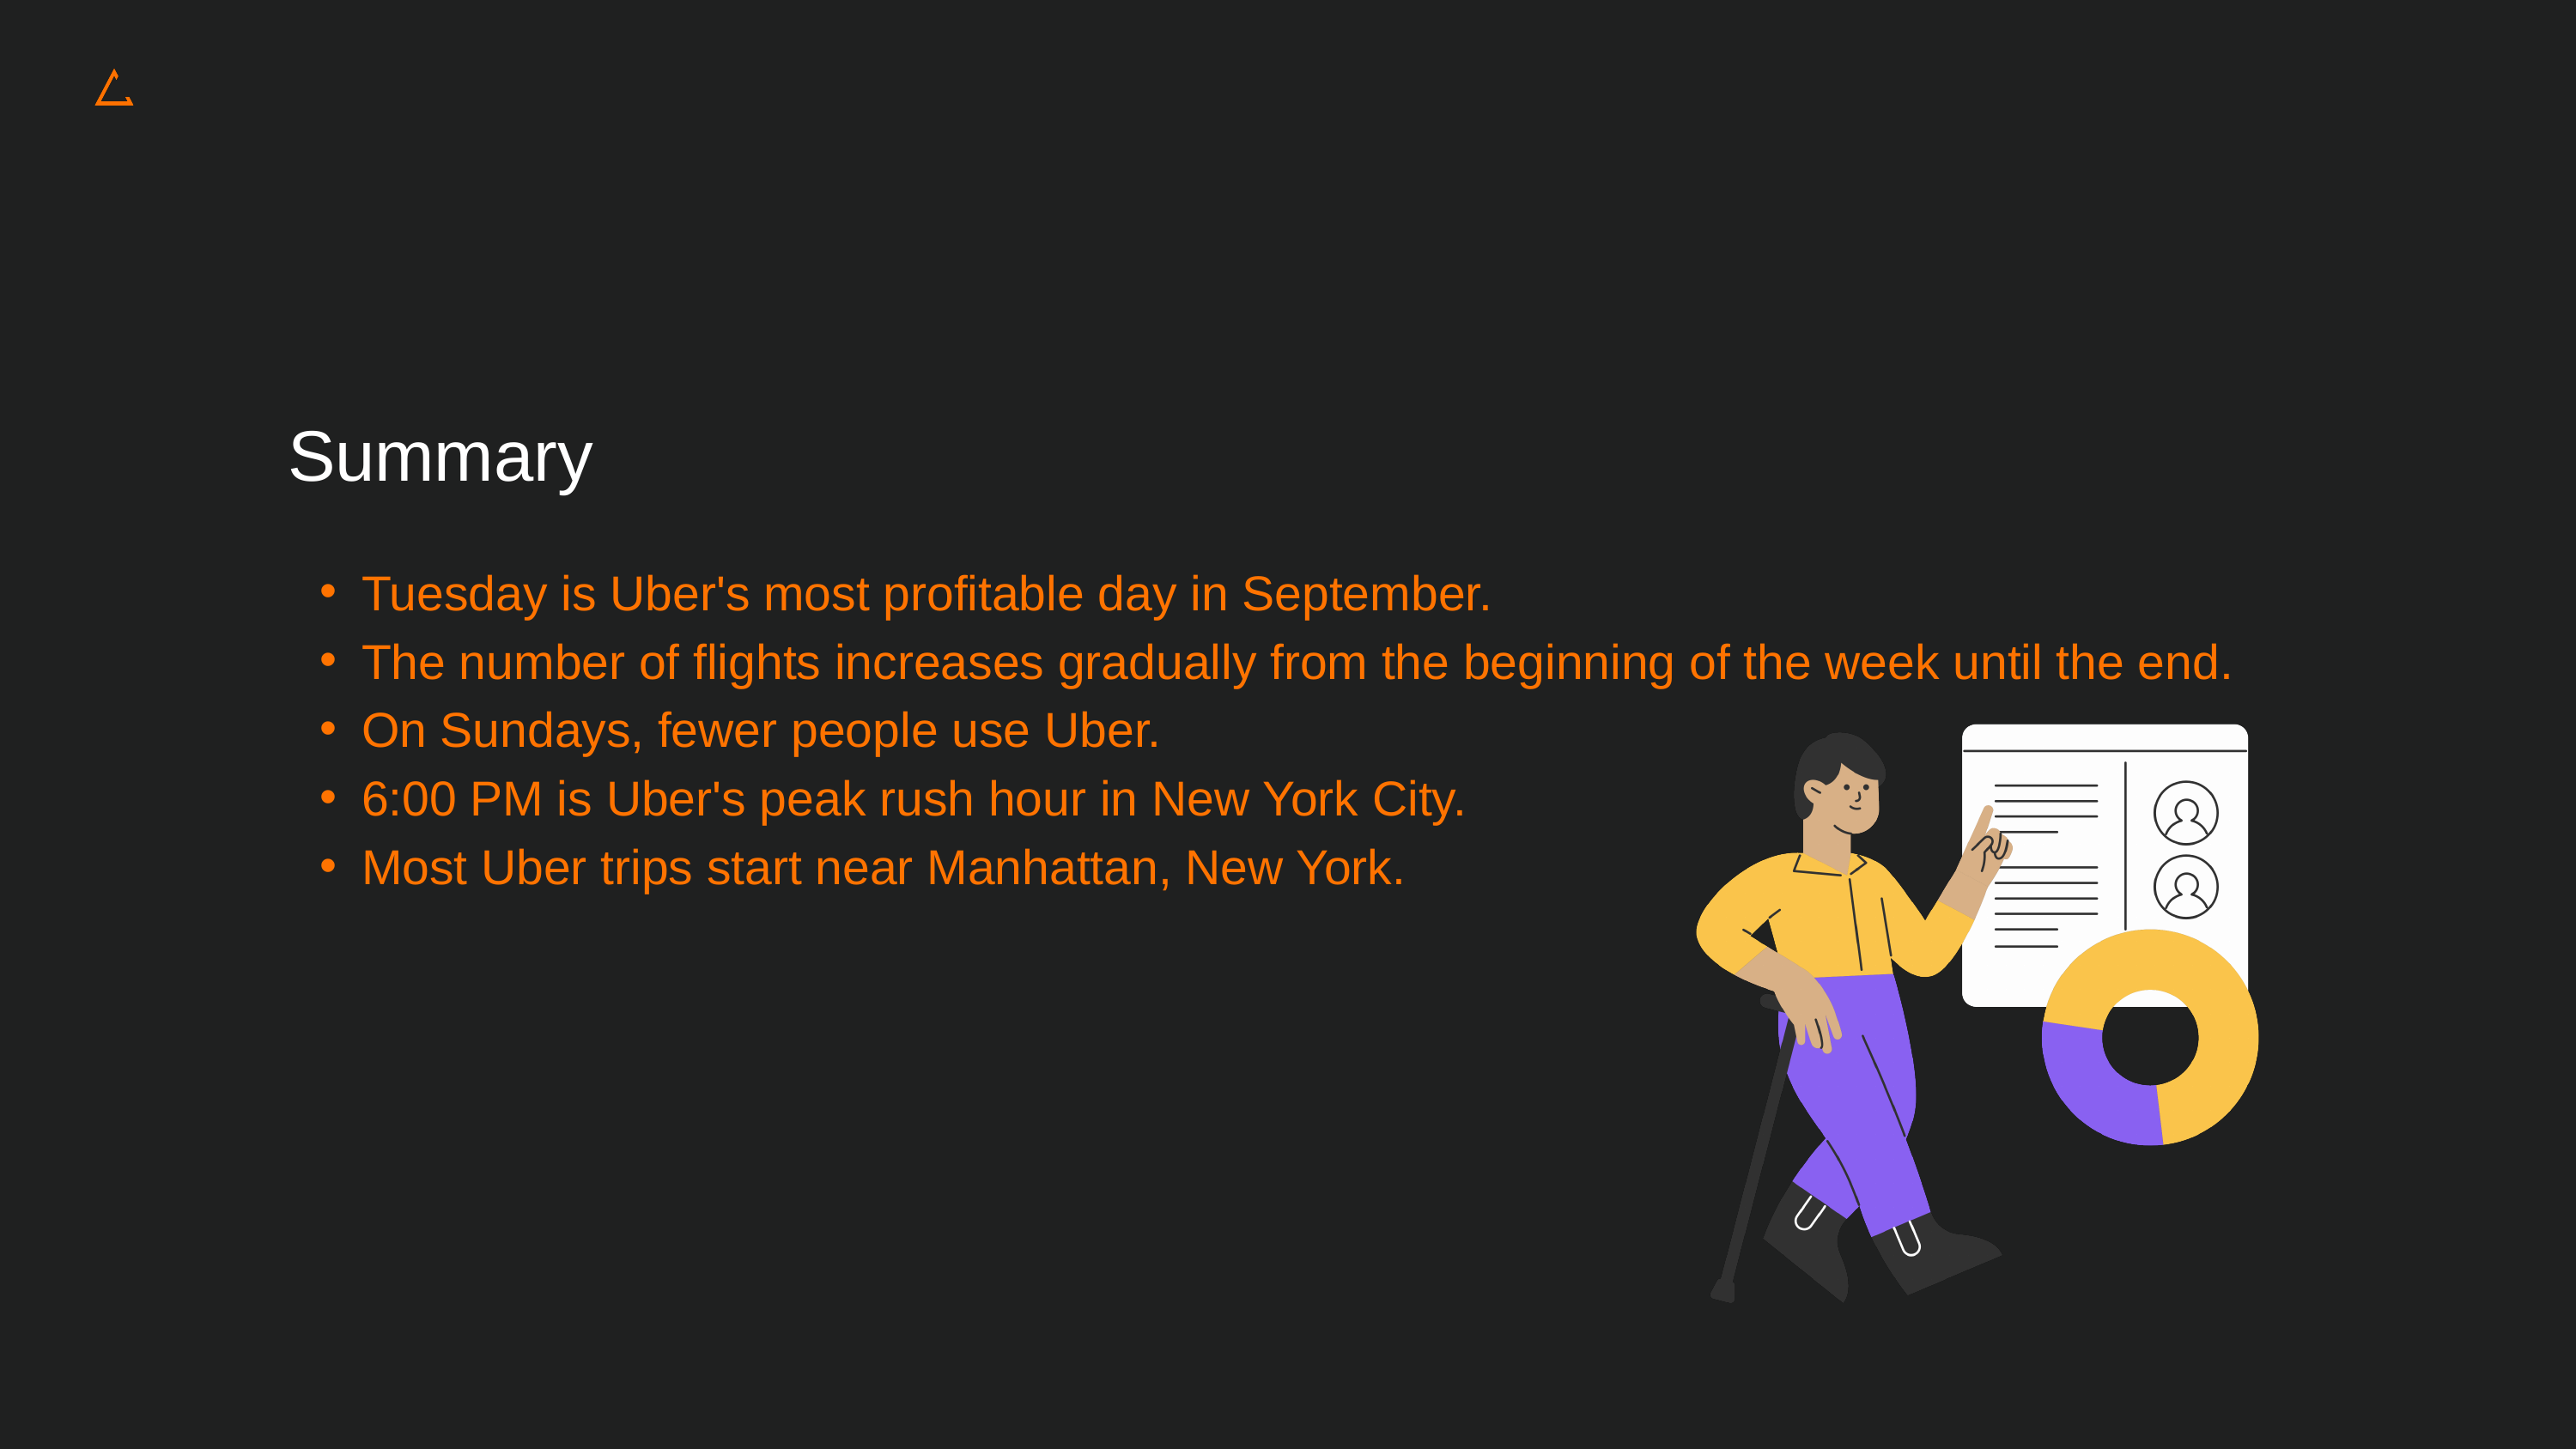

Summary

Tuesday is Uber's most profitable day in September.
The number of flights increases gradually from the beginning of the week until the end.
On Sundays, fewer people use Uber.
6:00 PM is Uber's peak rush hour in New York City.
Most Uber trips start near Manhattan, New York.